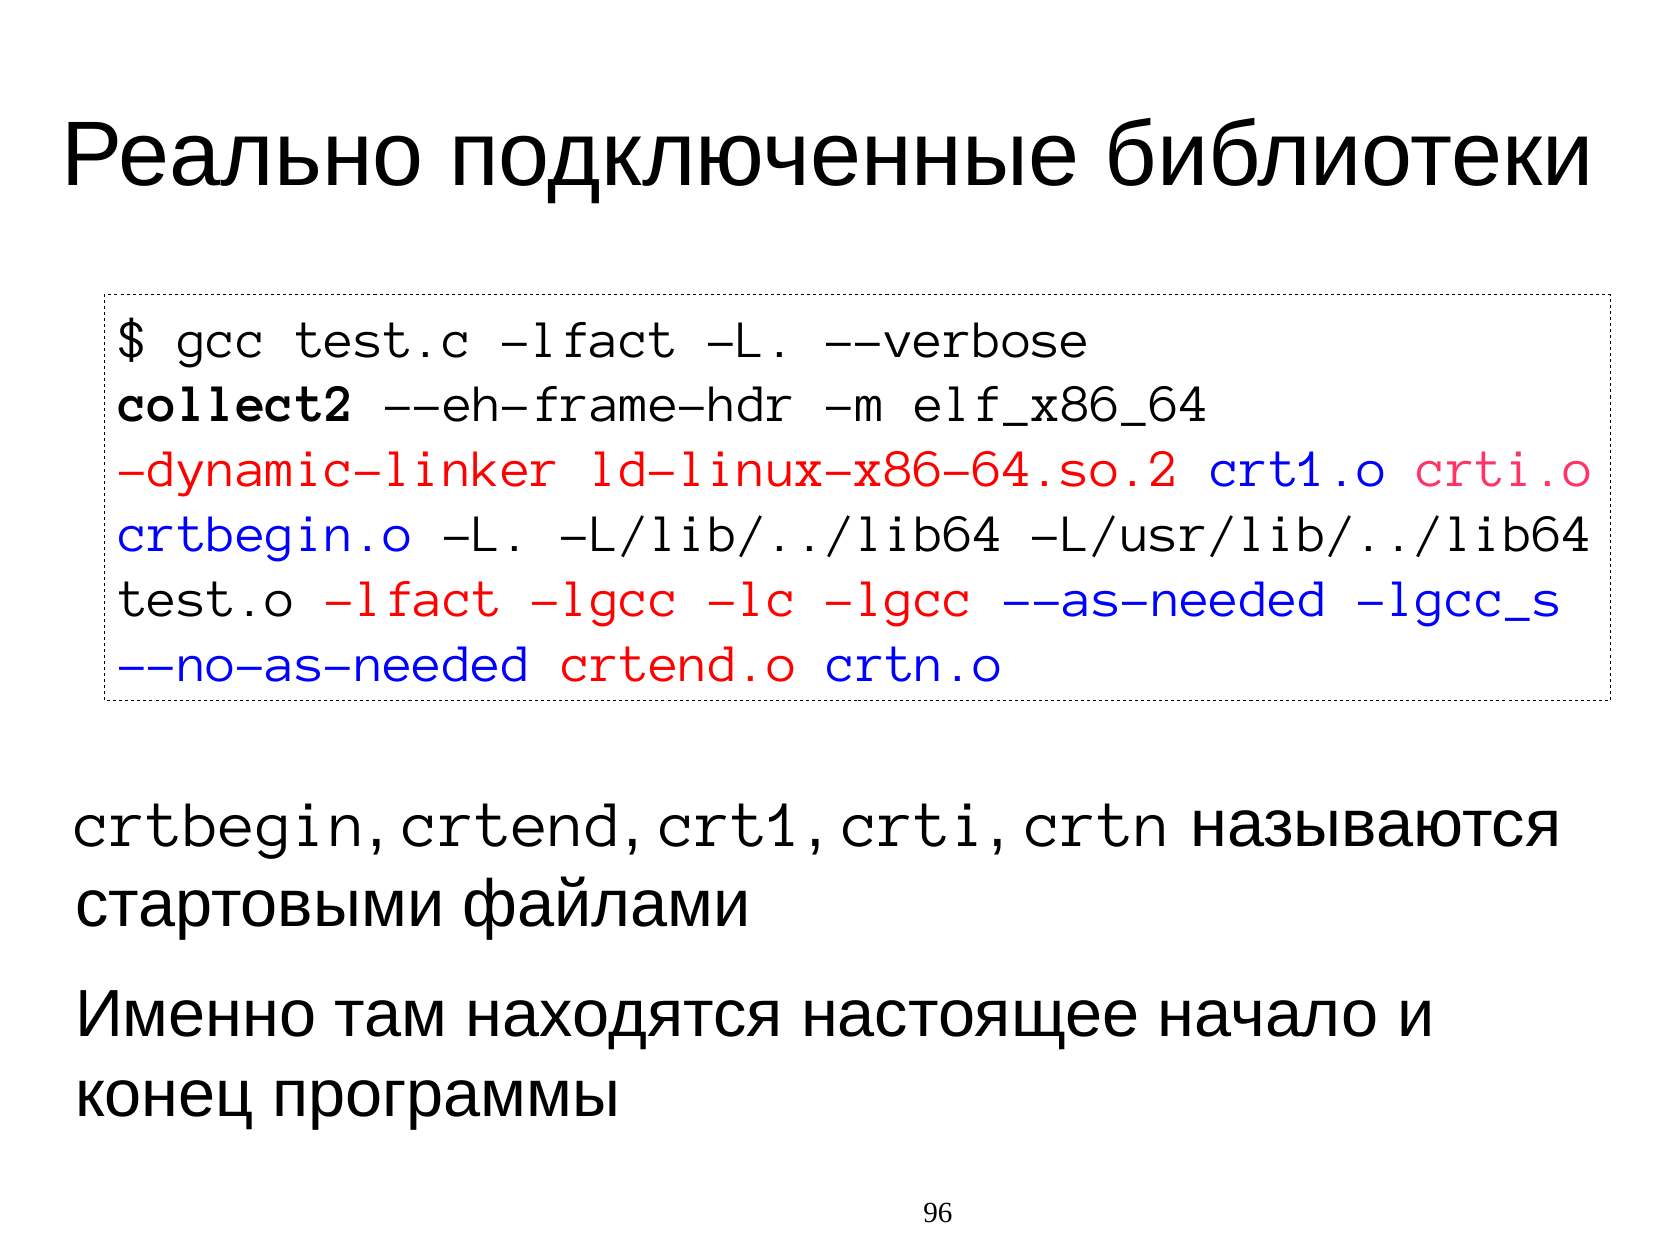

Реально подключенные библиотеки
$ gcc test.c -lfact -L. --verbose
collect2 --eh-frame-hdr -m elf_x86_64
-dynamic-linker ld-linux-x86-64.so.2 crt1.o crti.o
crtbegin.o -L. -L/lib/../lib64 -L/usr/lib/../lib64
test.o -lfact -lgcc -lc -lgcc --as-needed -lgcc_s
--no-as-needed crtend.o crtn.o
crtbegin, crtend, crt1, crti, crtn называются стартовыми файлами
Именно там находятся настоящее начало и конец программы
96